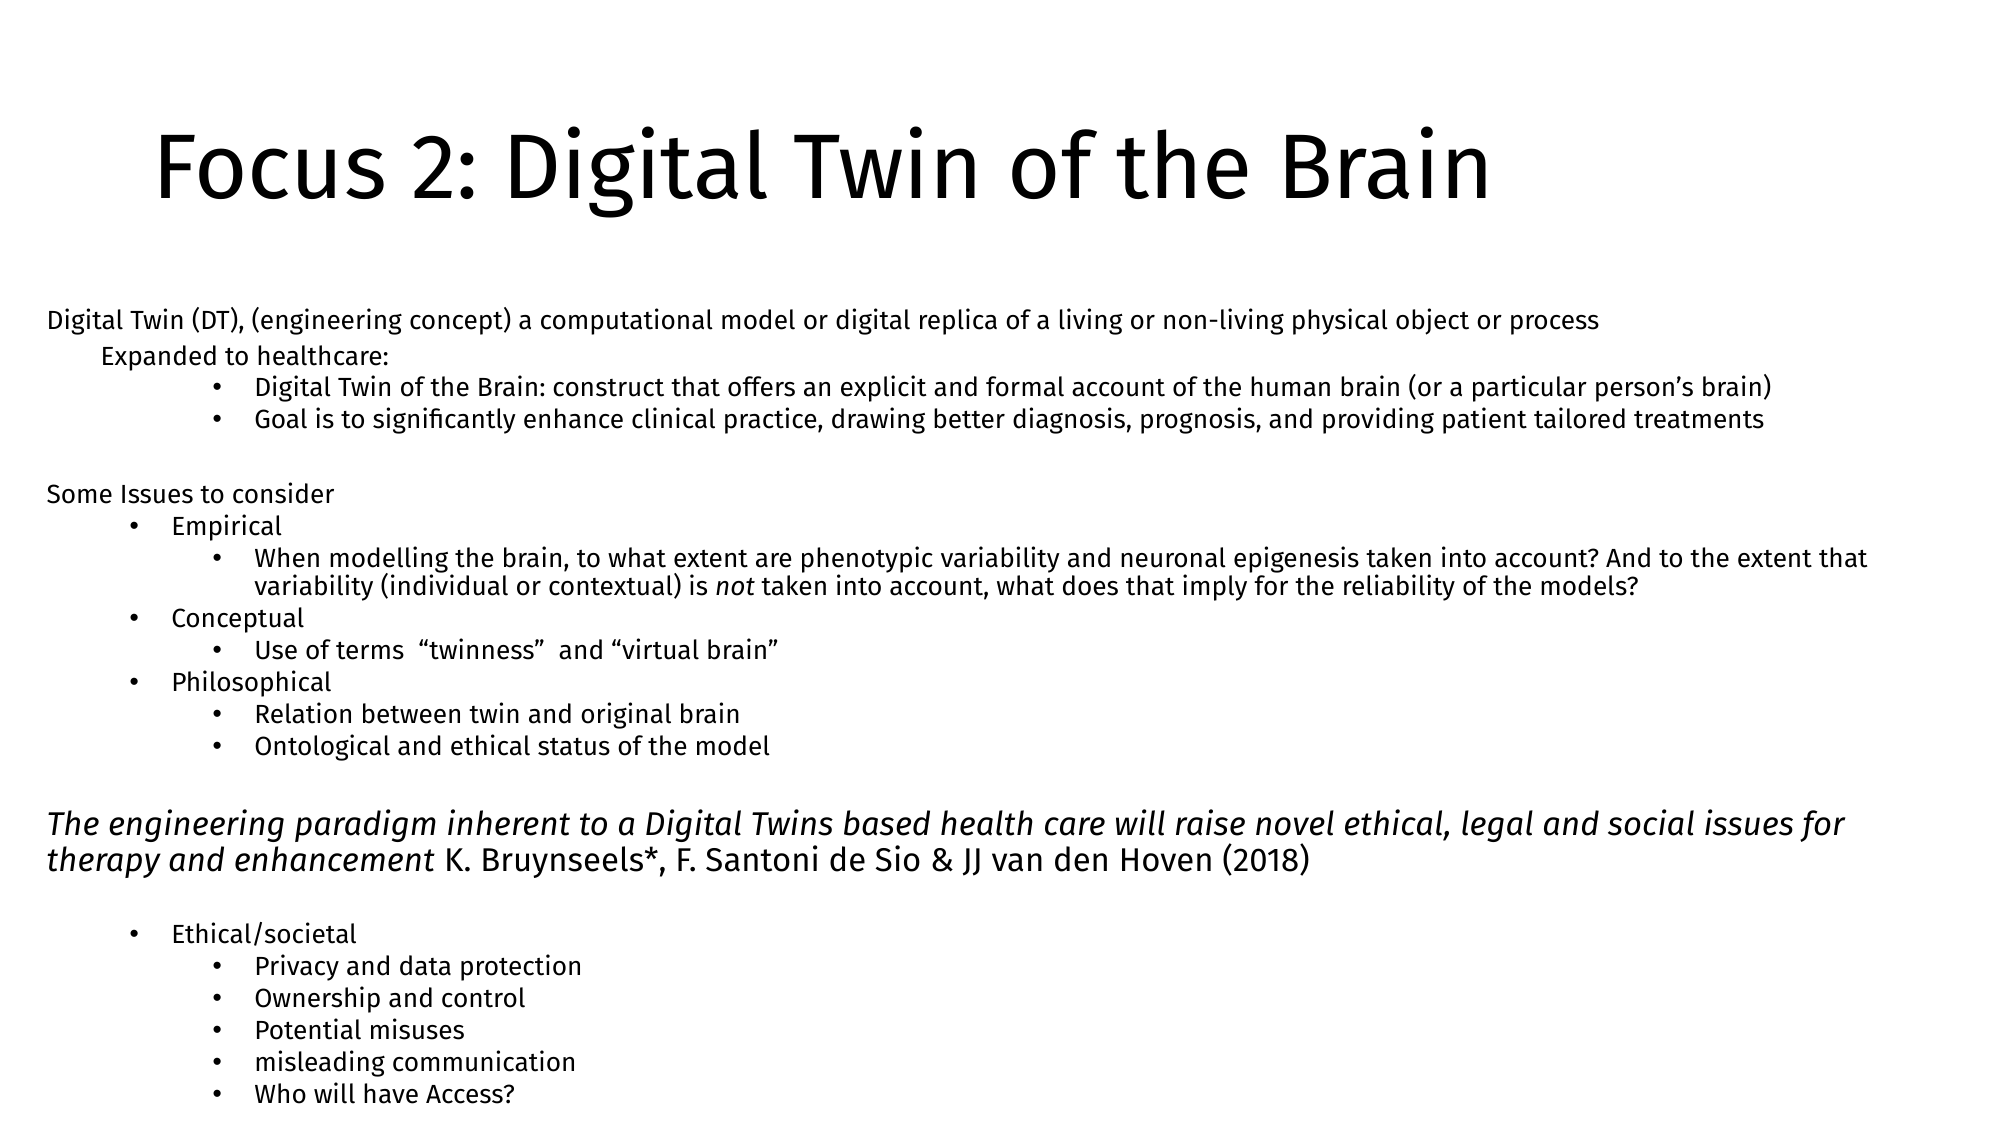

# Focus 2: Digital Twin of the Brain

Digital Twin (DT), (engineering concept) a computational model or digital replica of a living or non-living physical object or process
	Expanded to healthcare:
Digital Twin of the Brain: construct that offers an explicit and formal account of the human brain (or a particular person’s brain)
Goal is to significantly enhance clinical practice, drawing better diagnosis, prognosis, and providing patient tailored treatments

Some Issues to consider
Empirical
When modelling the brain, to what extent are phenotypic variability and neuronal epigenesis taken into account? And to the extent that variability (individual or contextual) is not taken into account, what does that imply for the reliability of the models?
Conceptual
Use of terms  “twinness”  and “virtual brain”
Philosophical
Relation between twin and original brain
Ontological and ethical status of the model

The engineering paradigm inherent to a Digital Twins based health care will raise novel ethical, legal and social issues for therapy and enhancement K. Bruynseels*, F. Santoni de Sio & JJ van den Hoven (2018)

Ethical/societal
Privacy and data protection
Ownership and control
Potential misuses
misleading communication
Who will have Access?